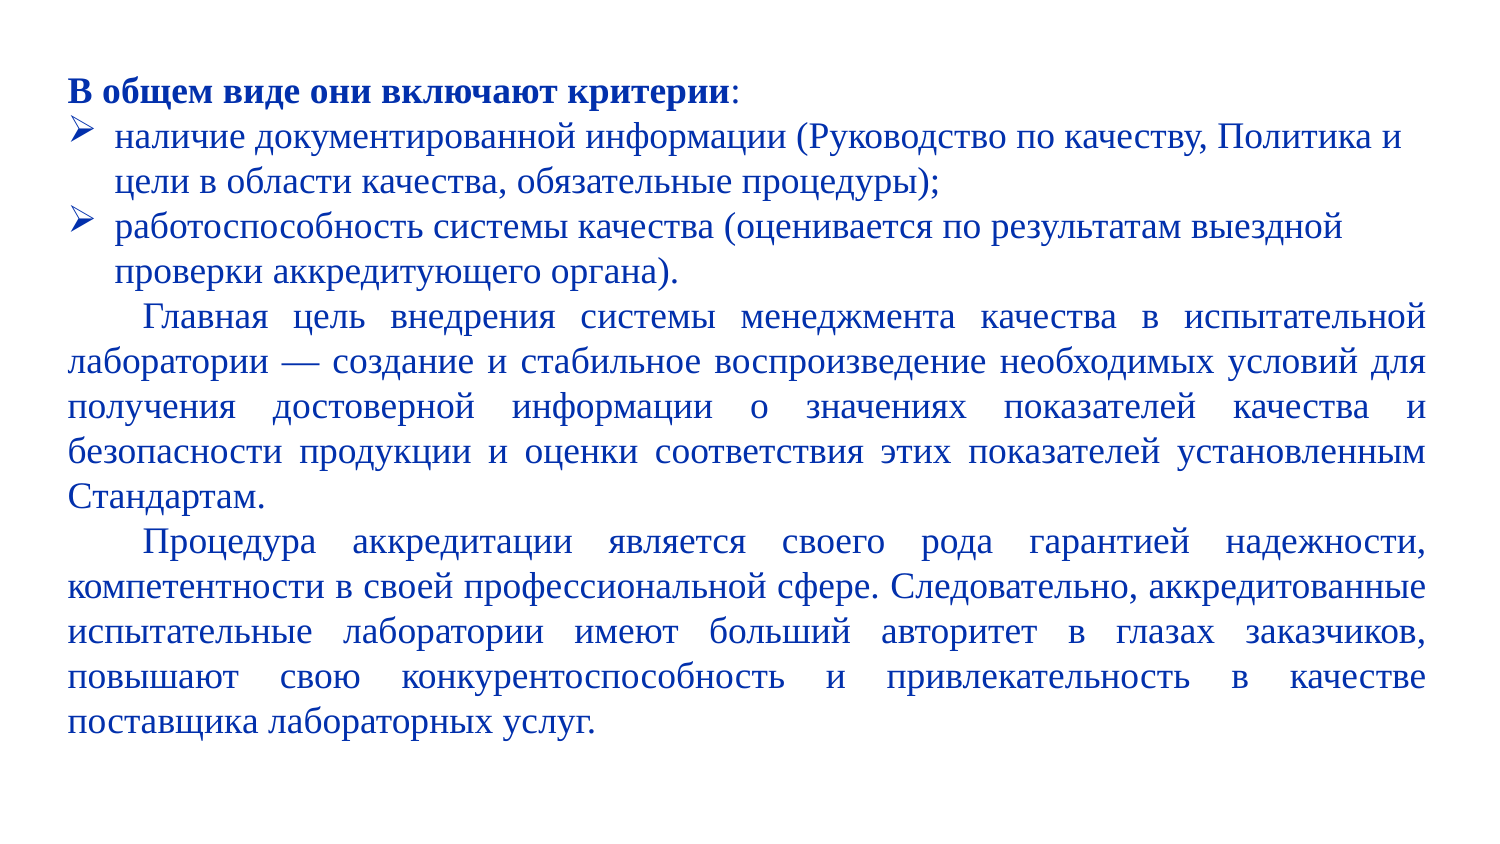

В общем виде они включают критерии:
наличие документированной информации (Руководство по качеству, Политика и цели в области качества, обязательные процедуры);
работоспособность системы качества (оценивается по результатам выездной проверки аккредитующего органа).
Главная цель внедрения системы менеджмента качества в испытательной лаборатории — создание и стабильное воспроизведение необходимых условий для получения достоверной информации о значениях показателей качества и безопасности продукции и оценки соответствия этих показателей установленным Стандартам.
Процедура аккредитации является своего рода гарантией надежности, компетентности в своей профессиональной сфере. Следовательно, аккредитованные испытательные лаборатории имеют больший авторитет в глазах заказчиков, повышают свою конкурентоспособность и привлекательность в качестве поставщика лабораторных услуг.